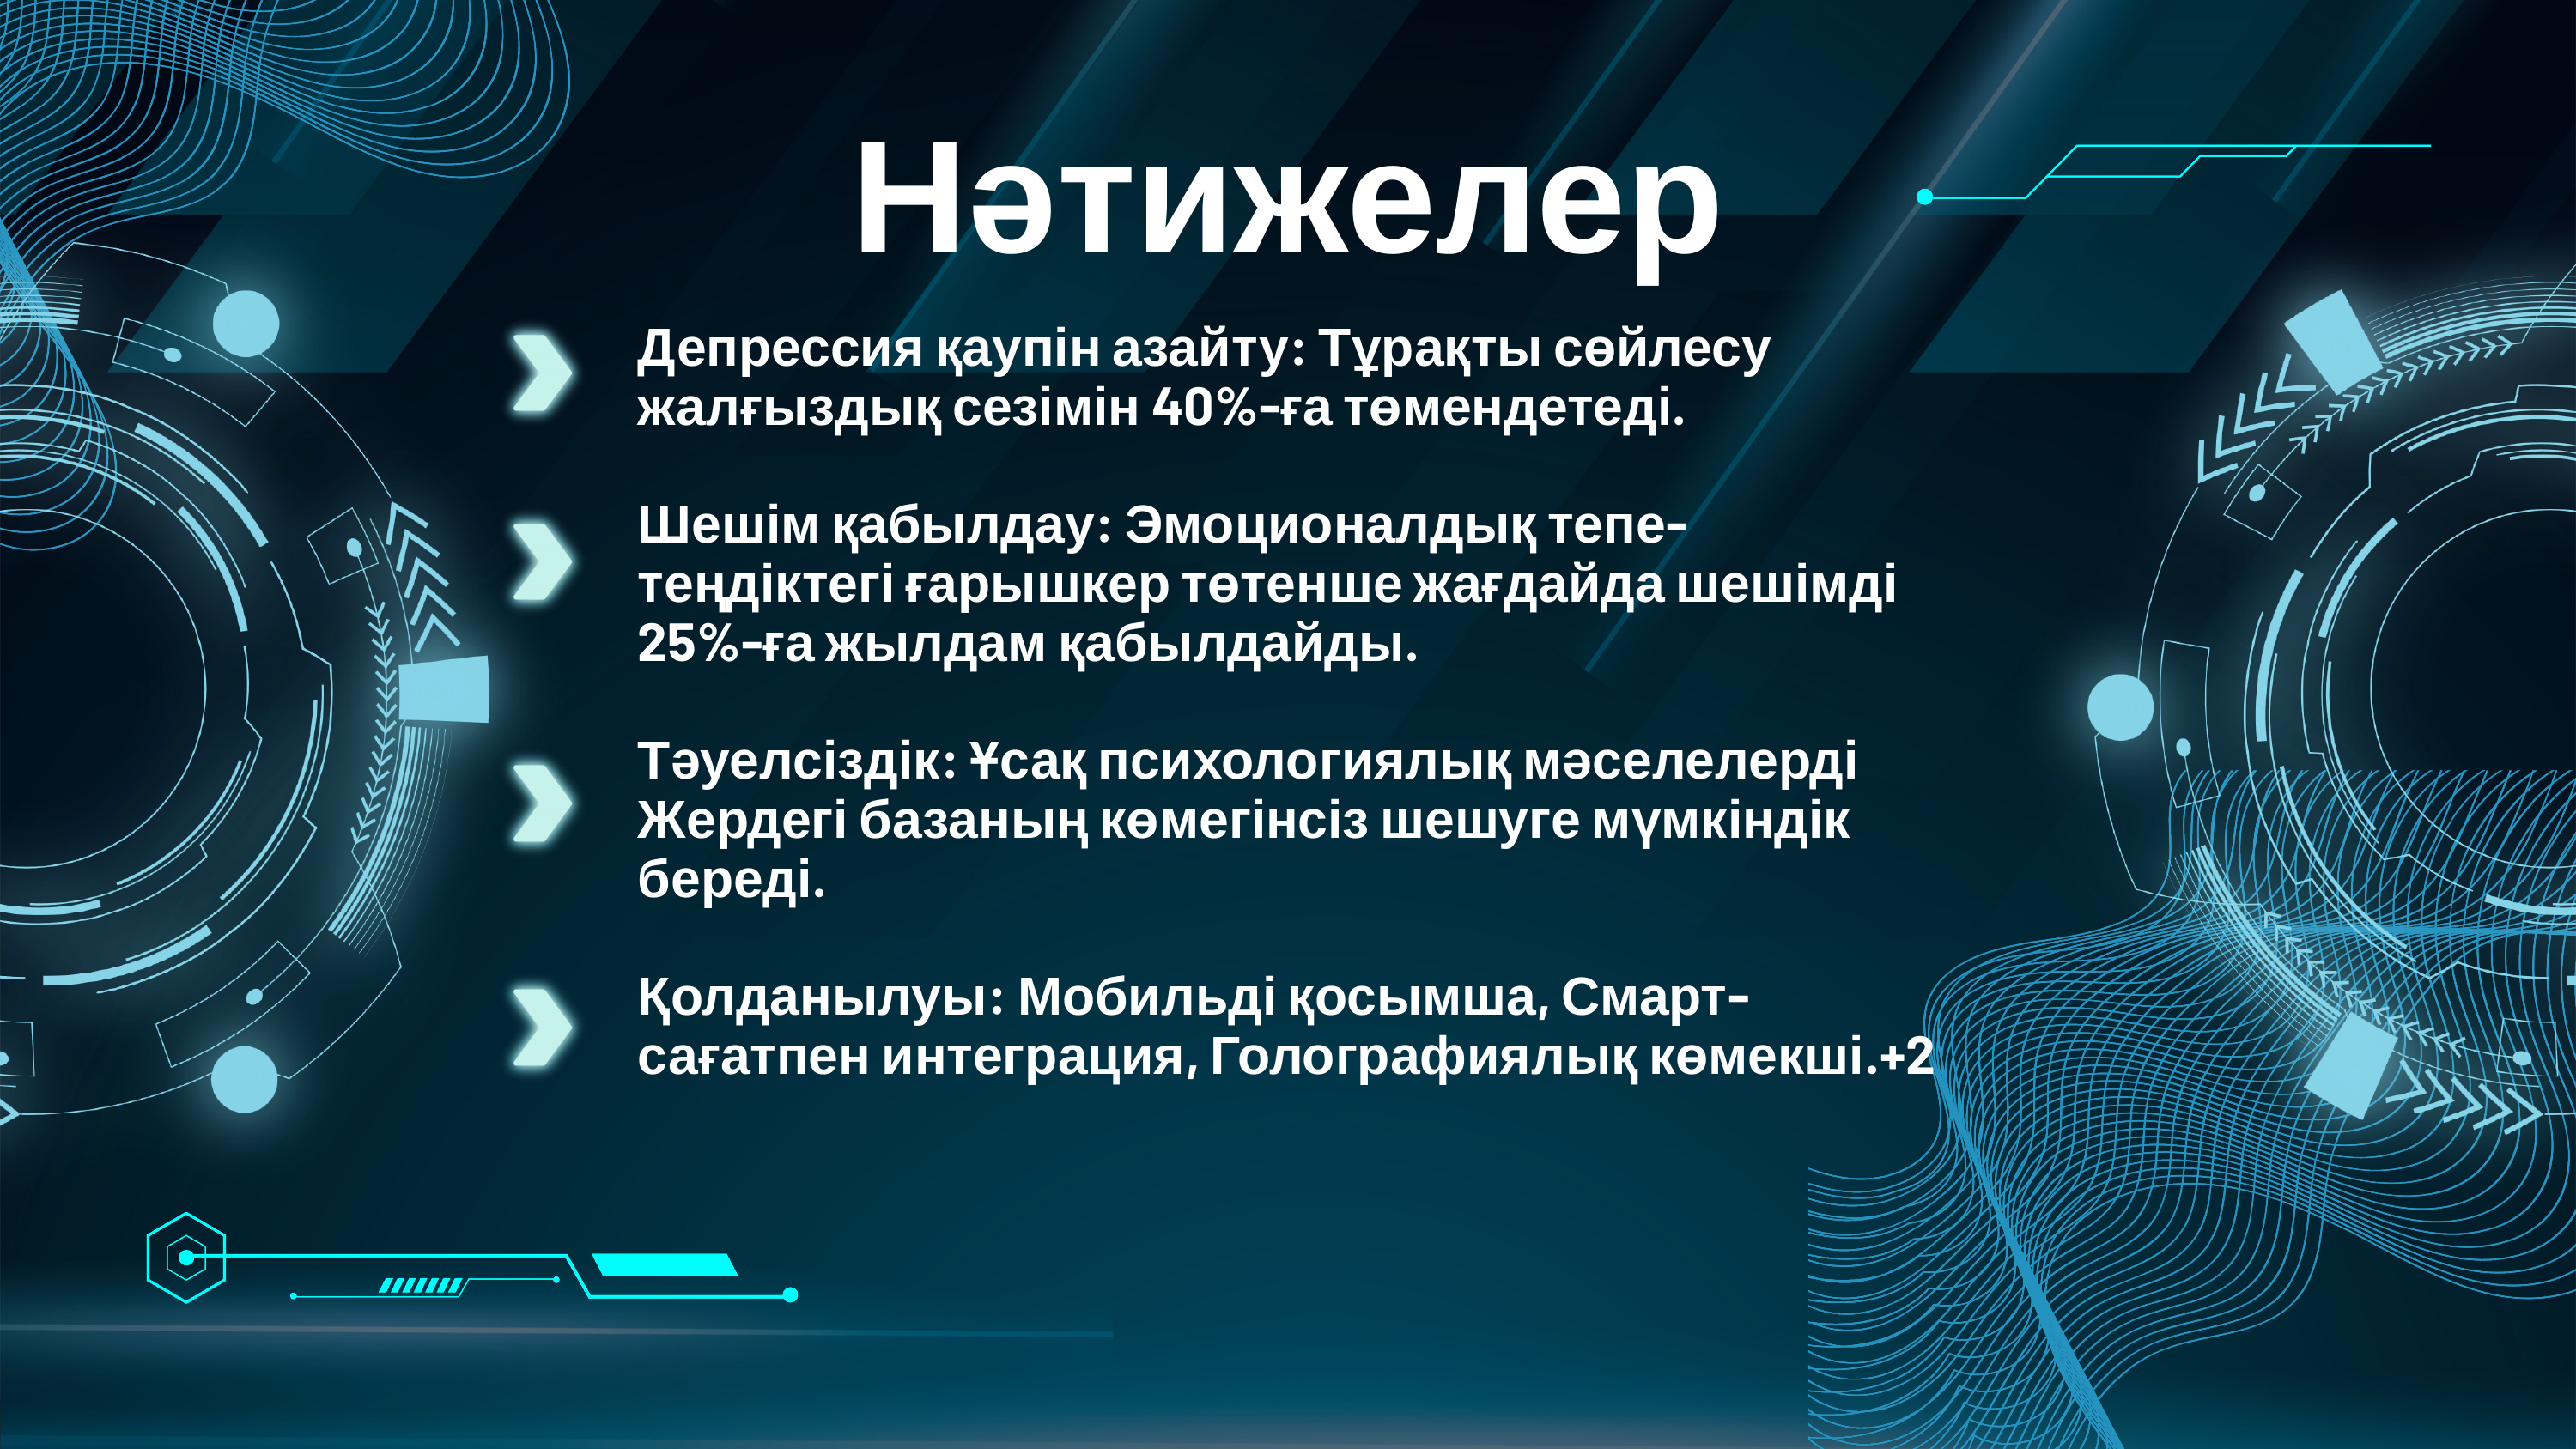

Нәтижелер

Депрессия қаупін азайту: Тұрақты сөйлесу жалғыздық сезімін 40%-ға төмендетеді.

Шешім қабылдау: Эмоционалдық тепе-теңдіктегі ғарышкер төтенше жағдайда шешімді 25%-ға жылдам қабылдайды.

Тәуелсіздік: Ұсақ психологиялық мәселелерді Жердегі базаның көмегінсіз шешуге мүмкіндік береді.

Қолданылуы: Мобильді қосымша, Смарт-сағатпен интеграция, Голографиялық көмекші.+2